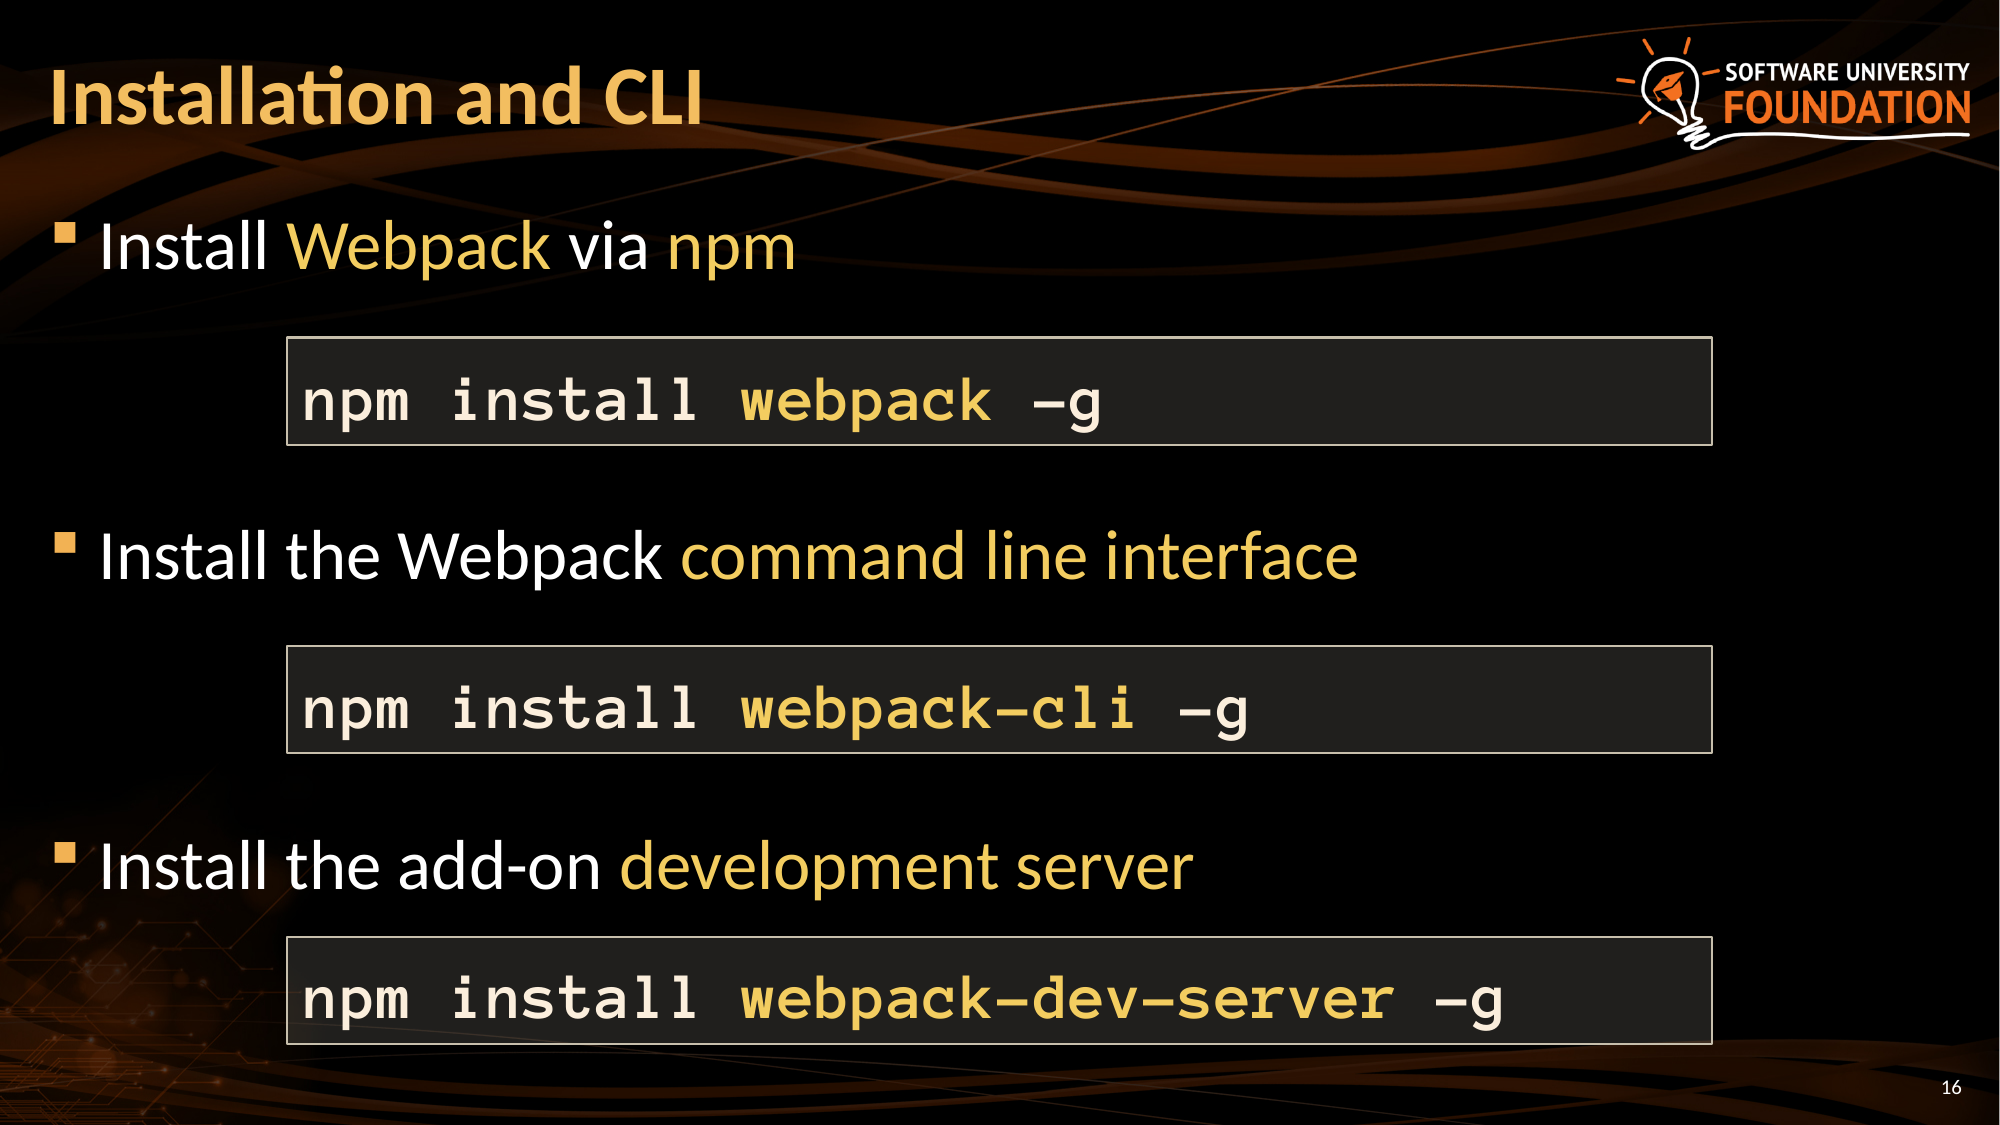

# Installation and CLI
Install Webpack via npm
Install the Webpack command line interface
Install the add-on development server
npm install webpack -g
npm install webpack-cli -g
npm install webpack-dev-server -g
16